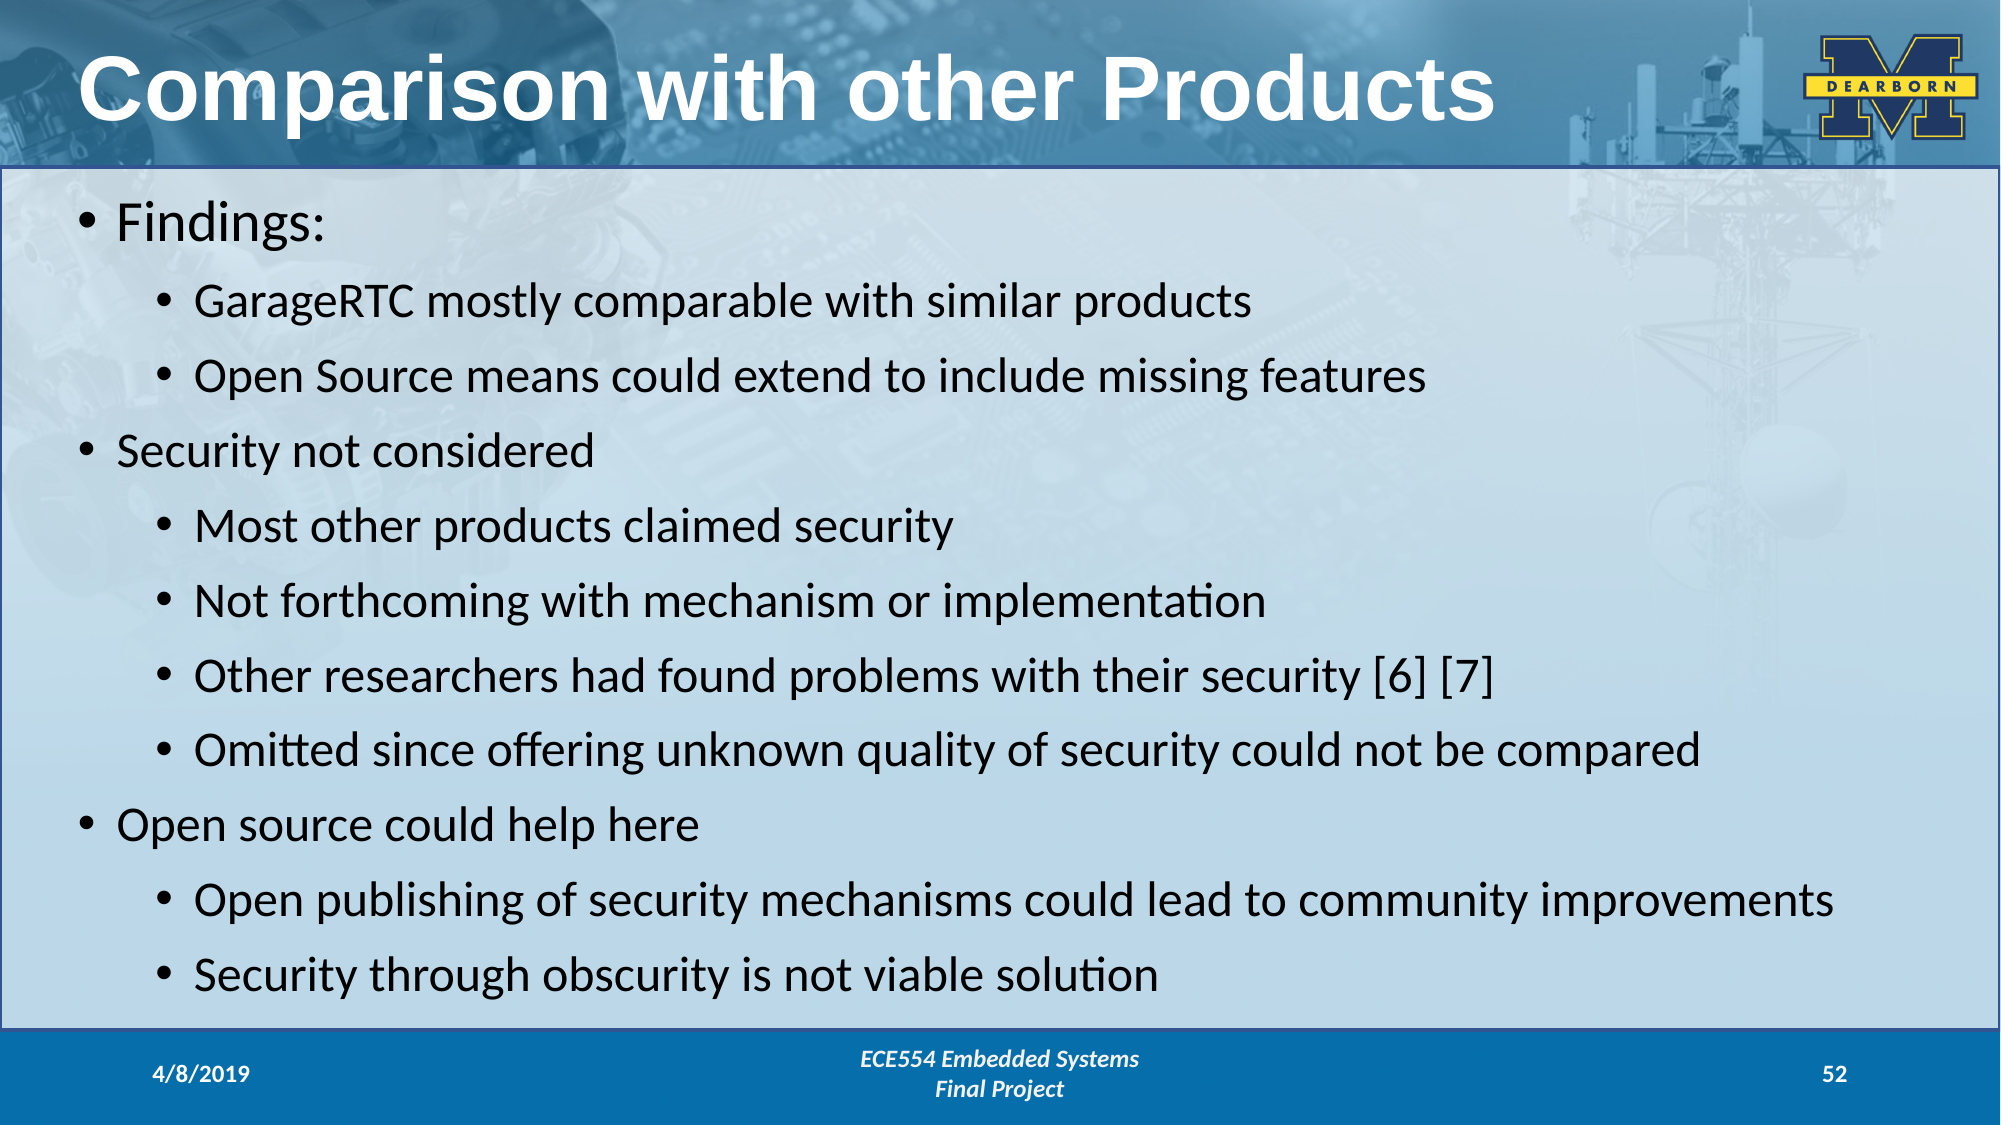

Comparison with other Products
Findings:
GarageRTC mostly comparable with similar products
Open Source means could extend to include missing features
Security not considered
Most other products claimed security
Not forthcoming with mechanism or implementation
Other researchers had found problems with their security [6] [7]
Omitted since offering unknown quality of security could not be compared
Open source could help here
Open publishing of security mechanisms could lead to community improvements
Security through obscurity is not viable solution

4/8/2019
ECE554 Embedded Systems
Final Project
52